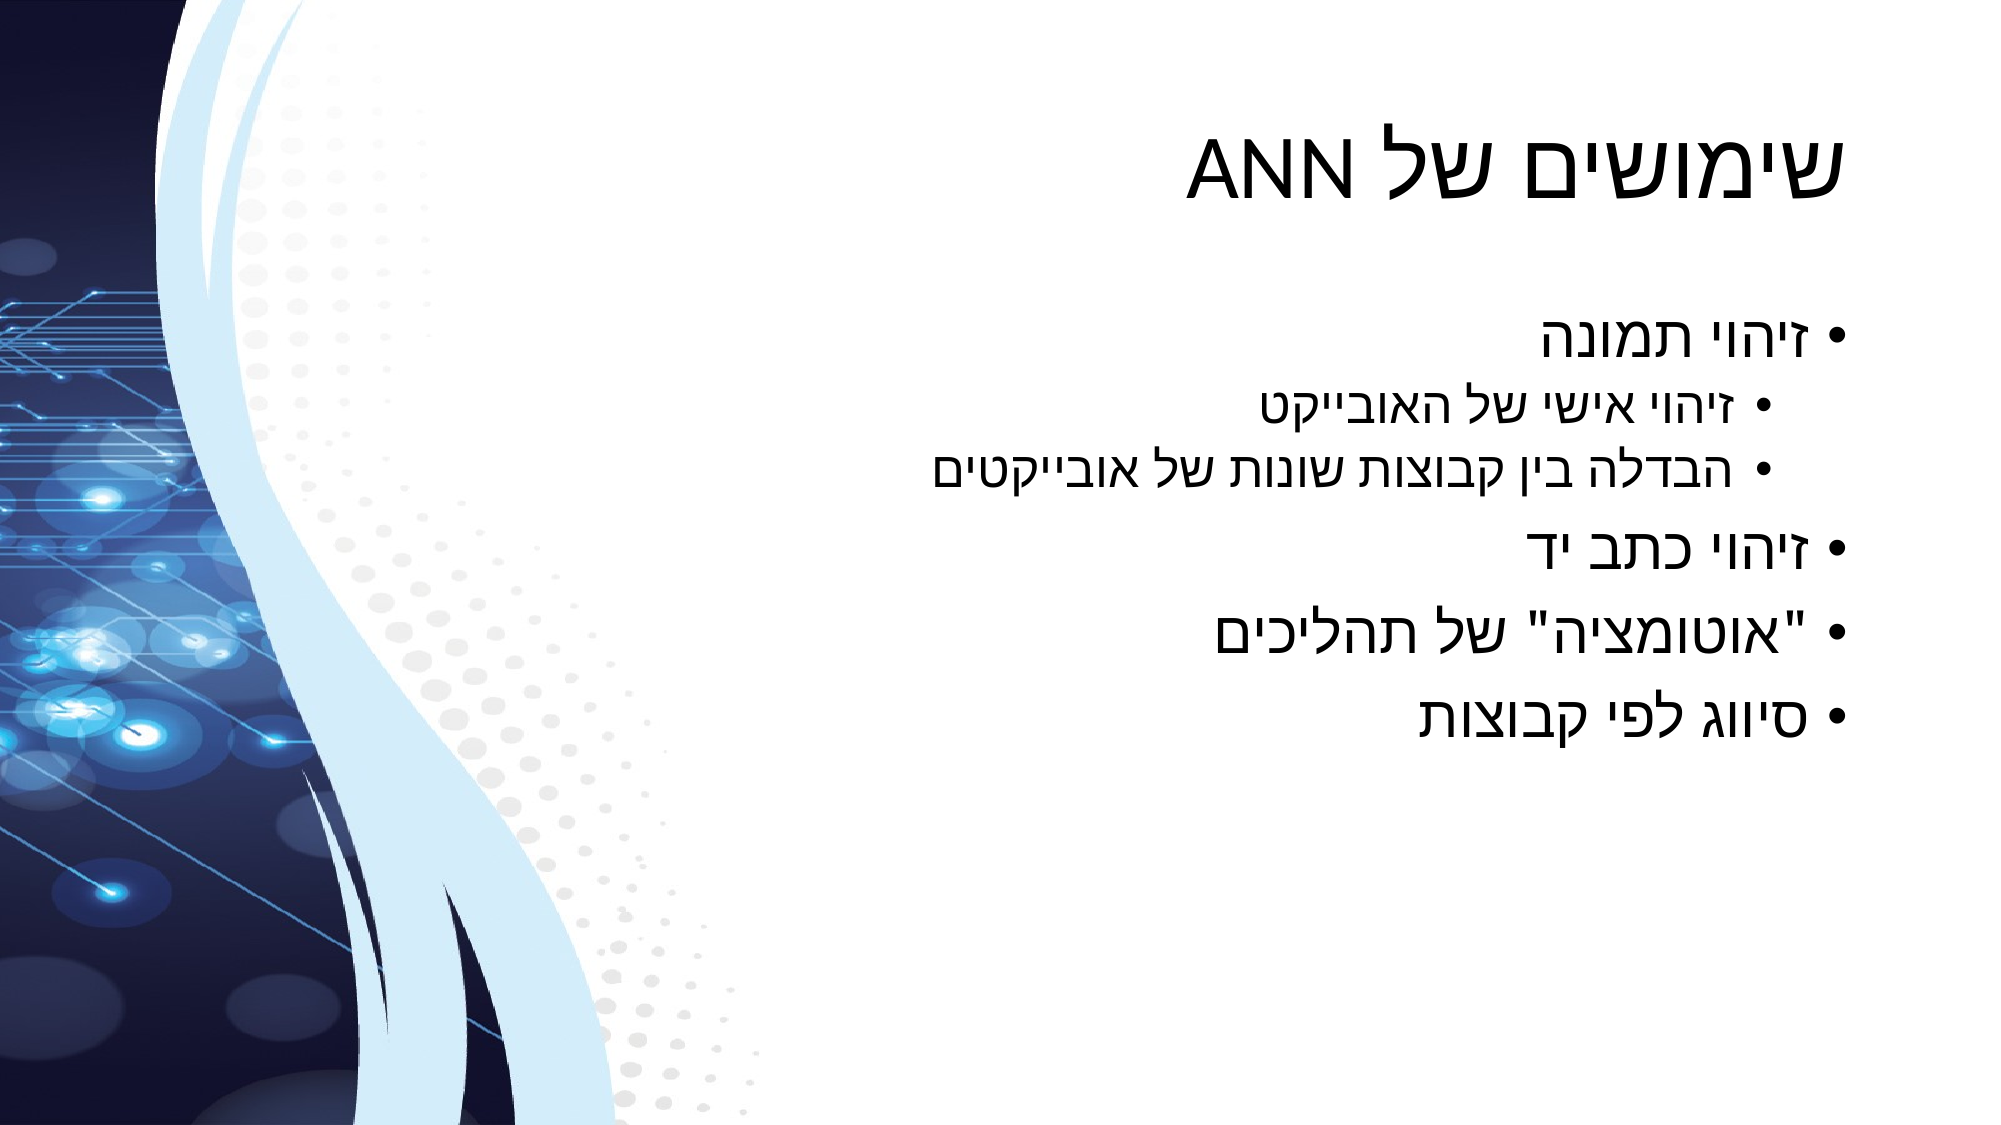

# שימושים של ANN
זיהוי תמונה
זיהוי אישי של האובייקט
הבדלה בין קבוצות שונות של אובייקטים
זיהוי כתב יד
"אוטומציה" של תהליכים
סיווג לפי קבוצות